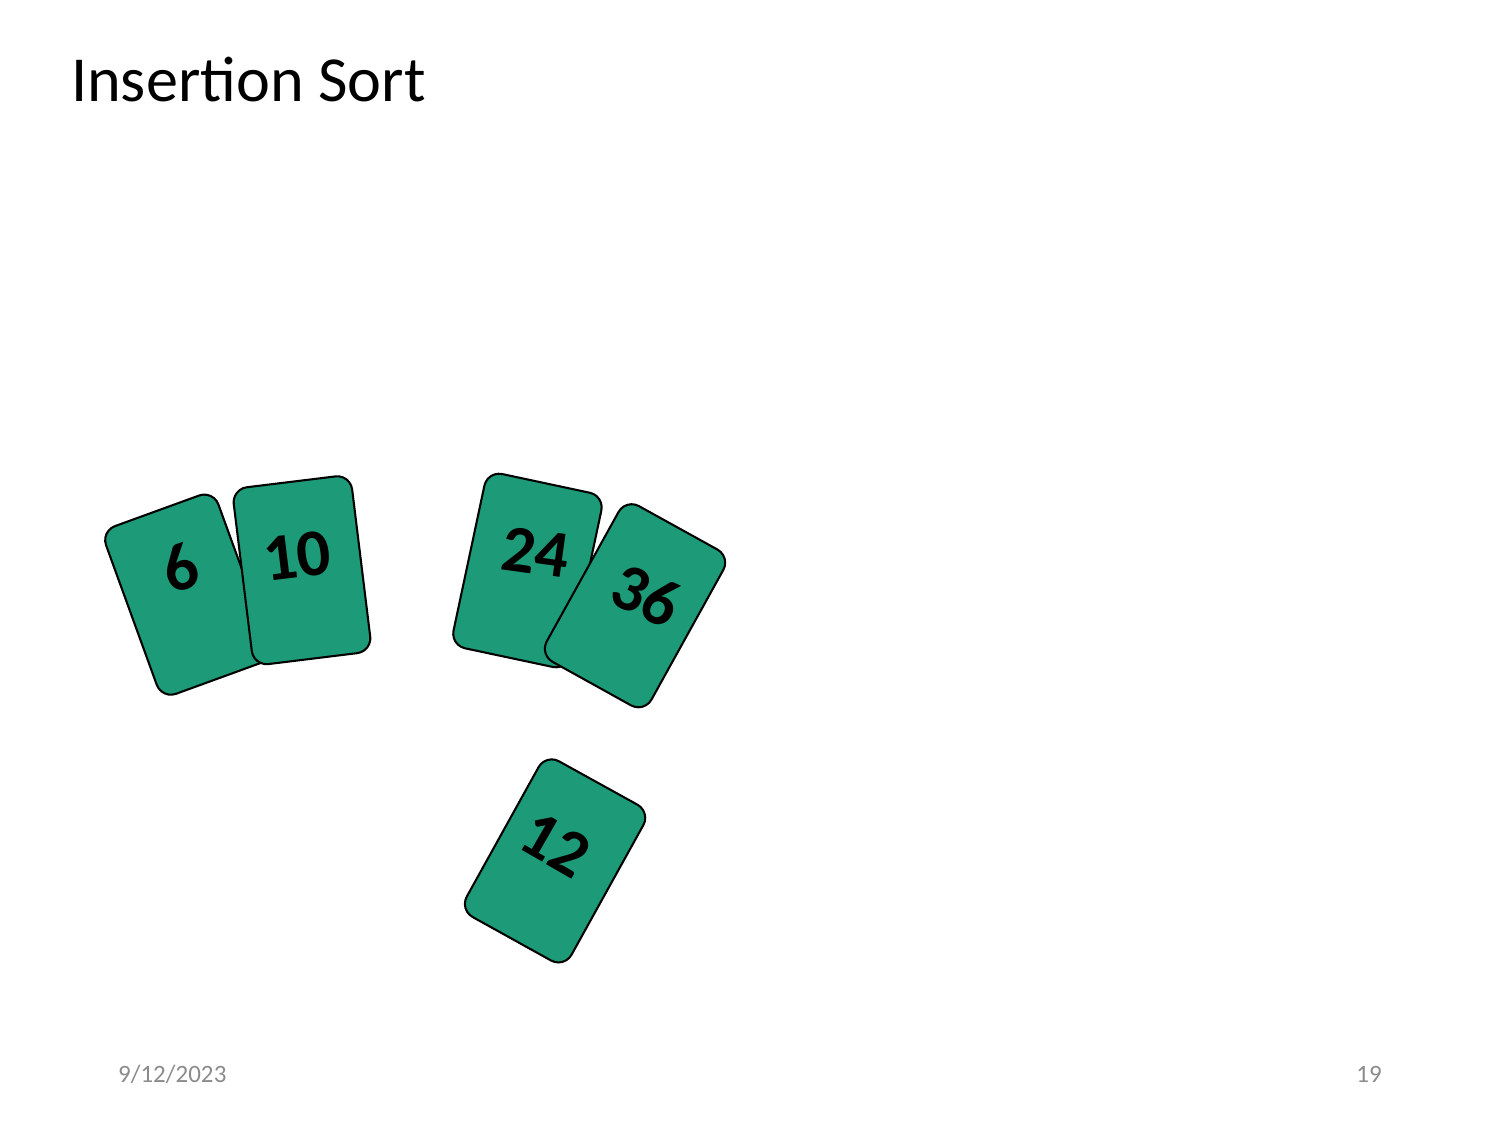

# Insertion Sort

24

36
10

6

12
9/12/2023
19